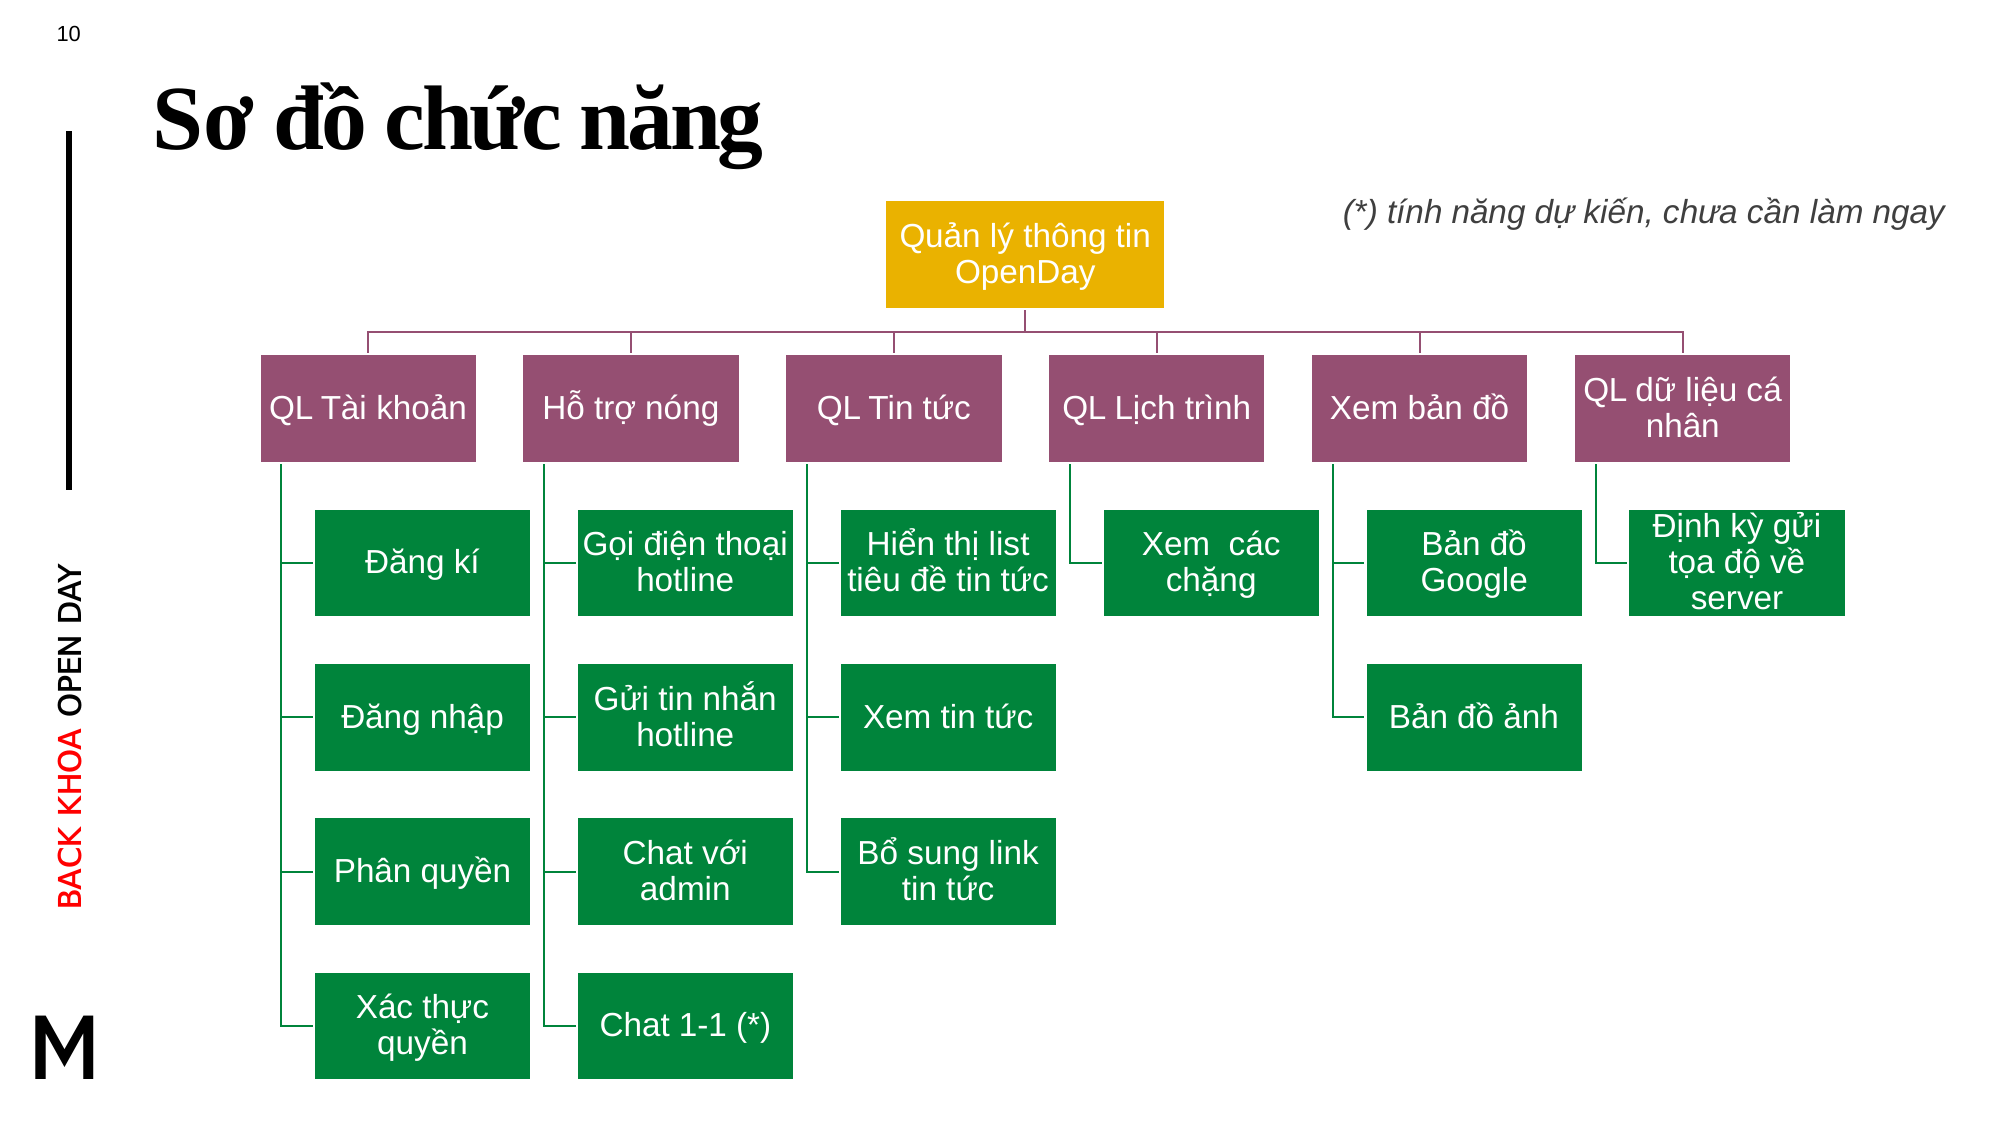

# Sơ đồ chức năng
(*) tính năng dự kiến, chưa cần làm ngay
Quản lý thông tin OpenDay
QL Tài khoản
Đăng kí
Đăng nhập
Phân quyền
Xác thực quyền
Hỗ trợ nóng
Gọi điện thoại hotline
Gửi tin nhắn hotline
Chat với admin
Chat 1-1 (*)
QL Tin tức
Hiển thị list tiêu đề tin tức
Xem tin tức
Bổ sung link tin tức
QL Lịch trình
Xem  các chặng
Xem bản đồ
Bản đồ Google
Bản đồ ảnh
QL dữ liệu cá nhân
Định kỳ gửi tọa độ về server